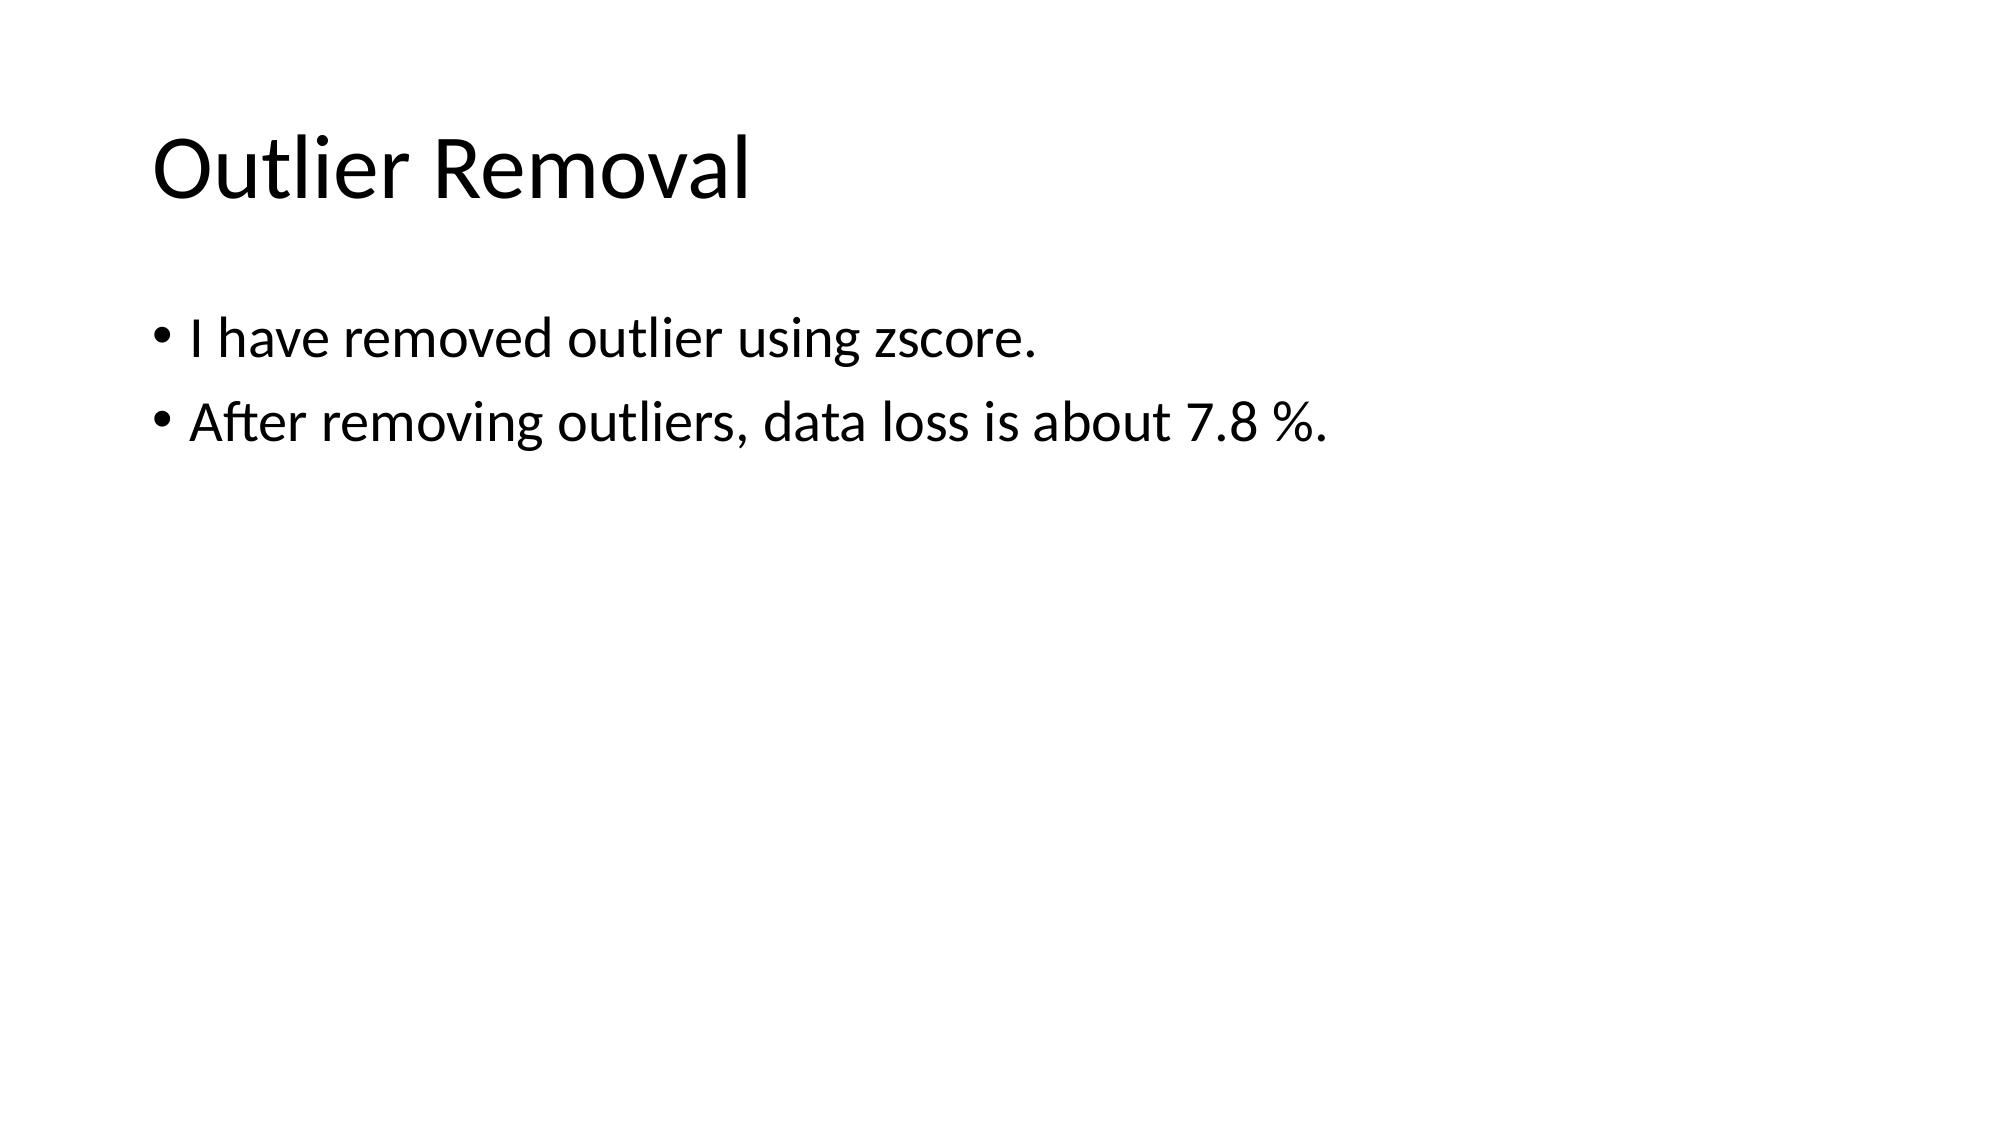

# Outlier Removal
I have removed outlier using zscore.
After removing outliers, data loss is about 7.8 %.